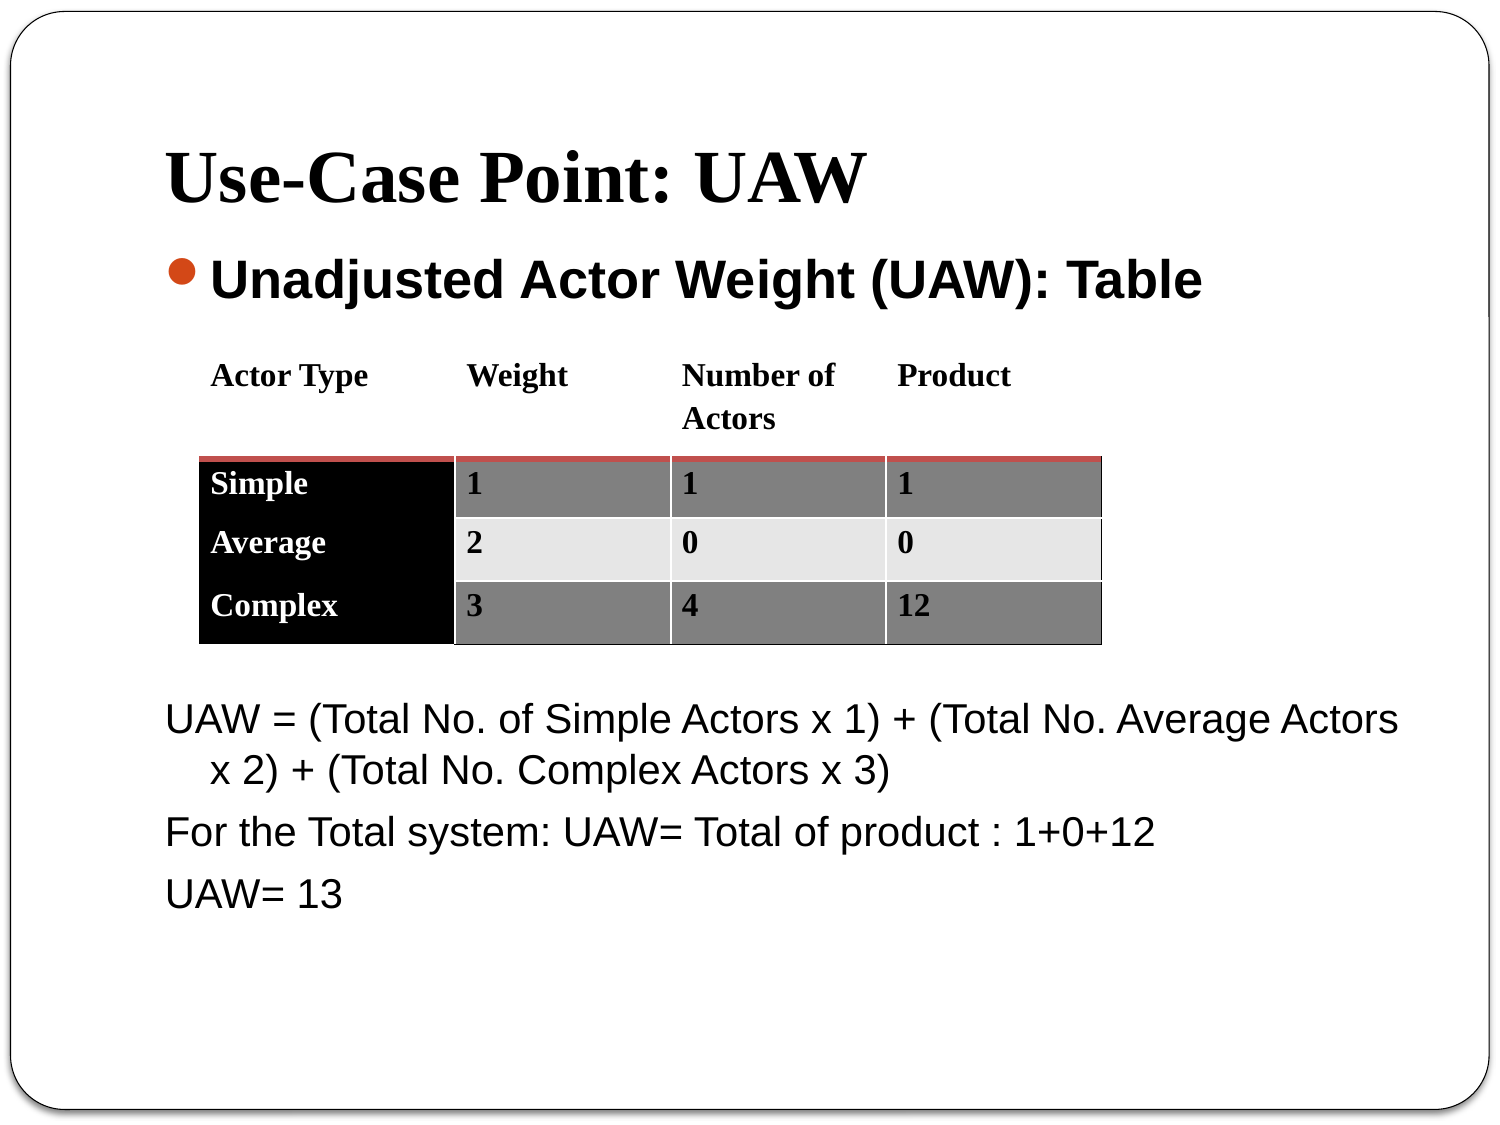

# Use-Case Point: UAW
Unadjusted Actor Weight (UAW): Table

UAW = (Total No. of Simple Actors x 1) + (Total No. Average Actors x 2) + (Total No. Complex Actors x 3)
For the Total system: UAW= Total of product : 1+0+12
UAW= 13
| Actor Type | Weight | Number of Actors | Product |
| --- | --- | --- | --- |
| Simple | 1 | 1 | 1 |
| Average | 2 | 0 | 0 |
| Complex | 3 | 4 | 12 |